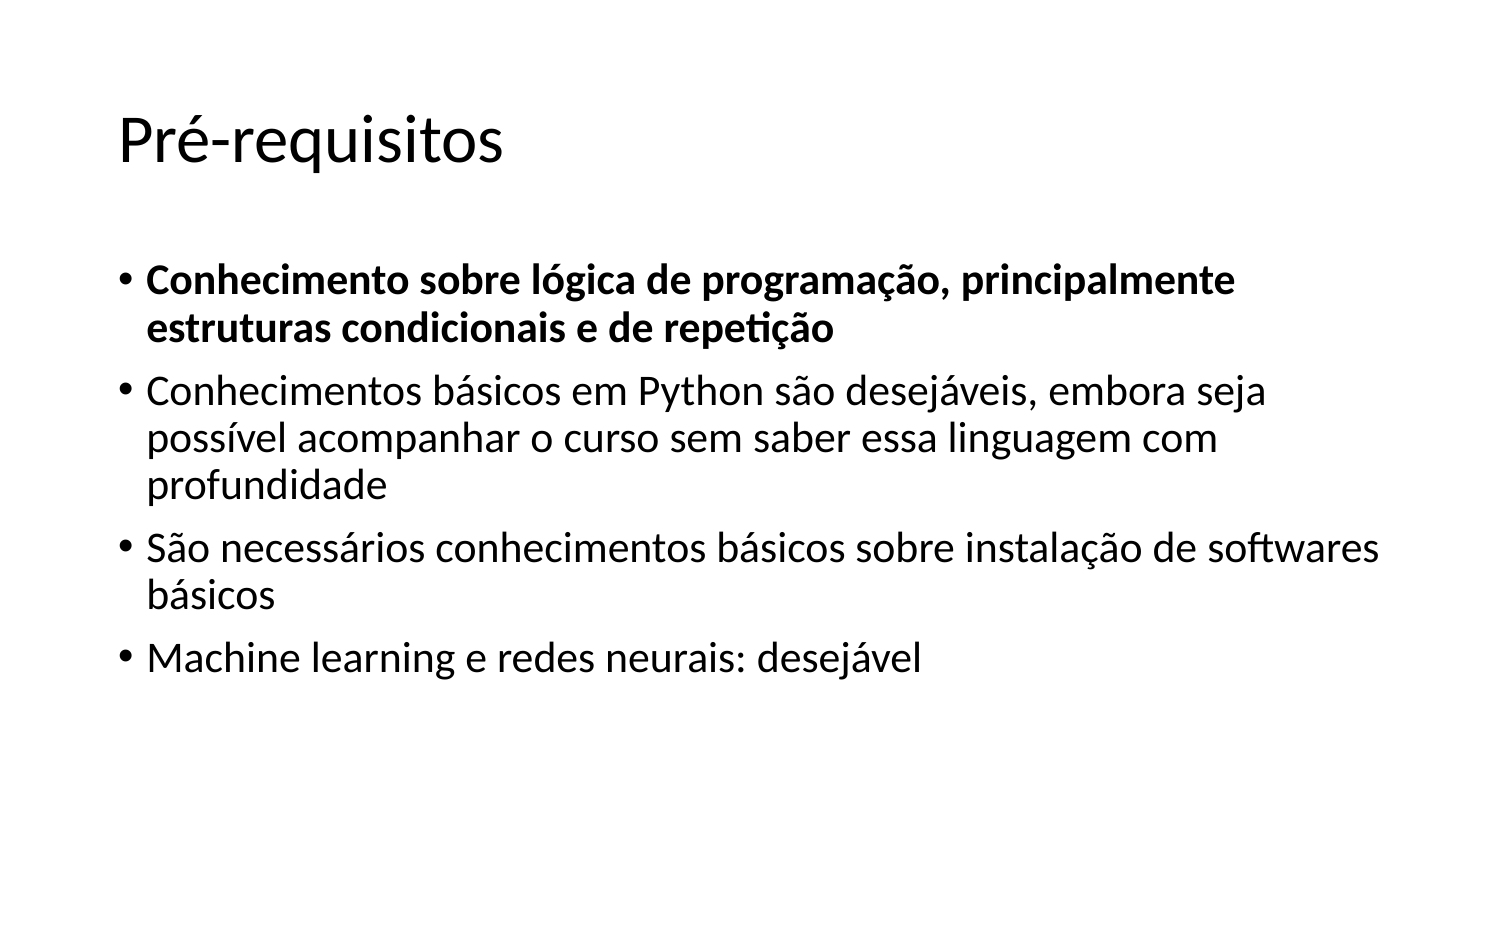

# Pré-requisitos
Conhecimento sobre lógica de programação, principalmente estruturas condicionais e de repetição
Conhecimentos básicos em Python são desejáveis, embora seja possível acompanhar o curso sem saber essa linguagem com profundidade
São necessários conhecimentos básicos sobre instalação de softwares básicos
Machine learning e redes neurais: desejável